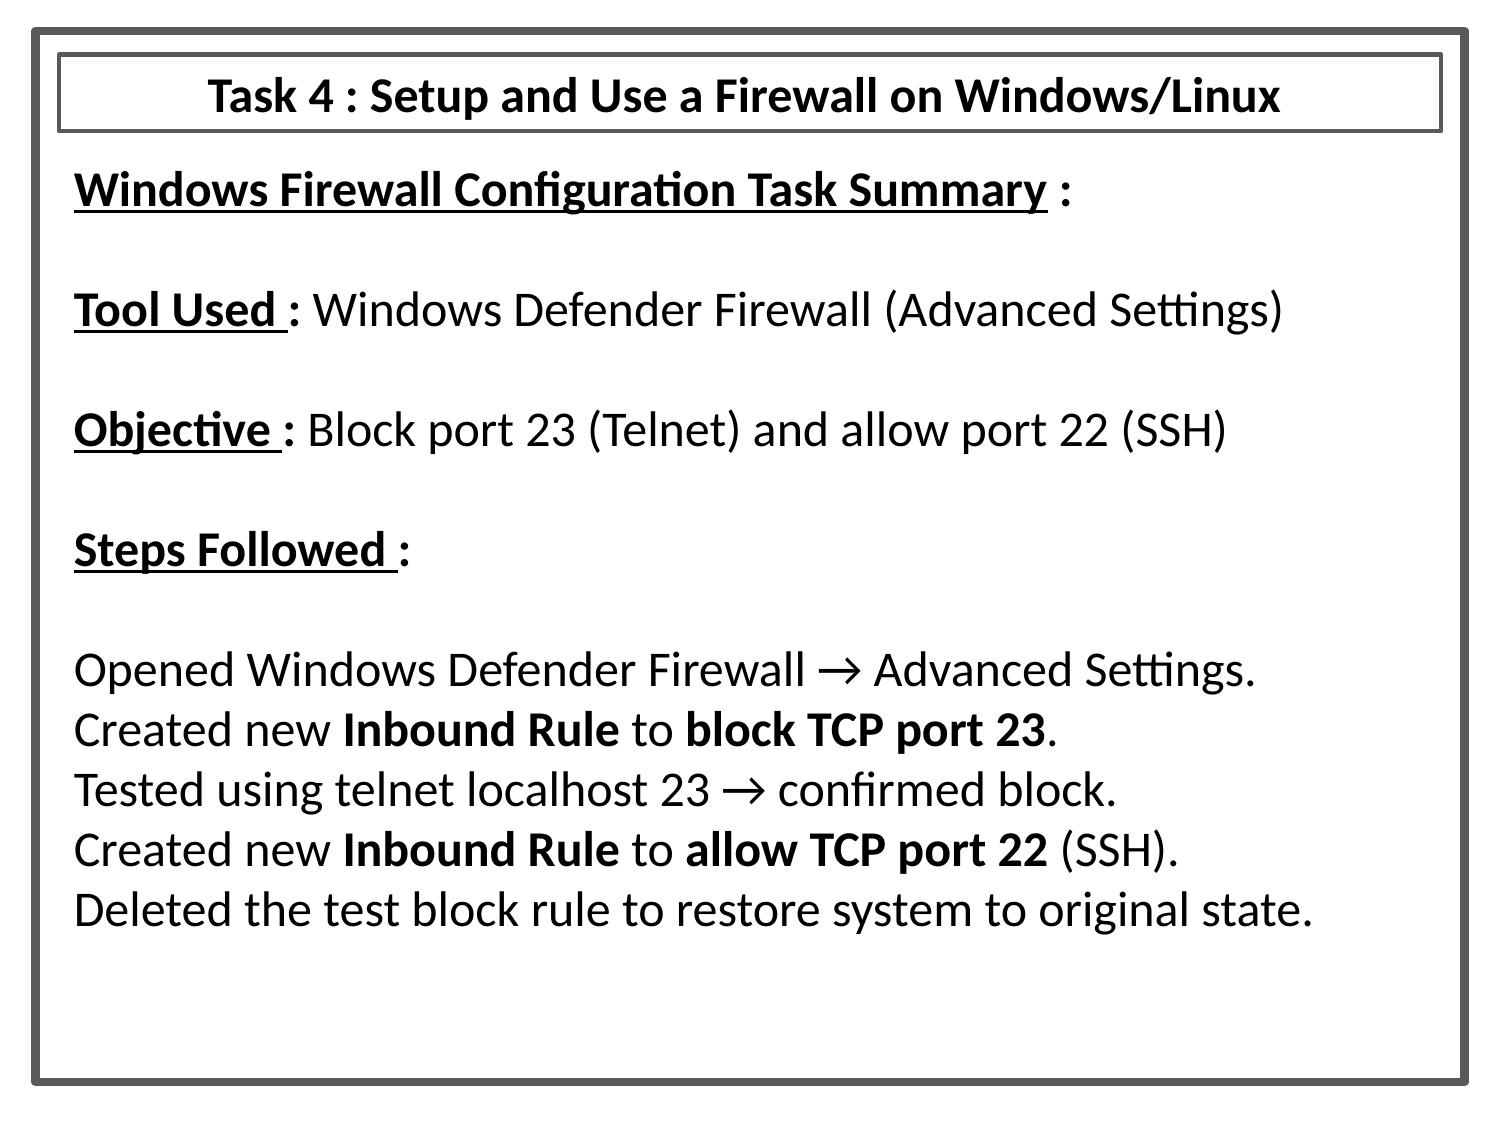

# Task 4 : Setup and Use a Firewall on Windows/Linux
Windows Firewall Configuration Task Summary :

Tool Used : Windows Defender Firewall (Advanced Settings)
Objective : Block port 23 (Telnet) and allow port 22 (SSH)

Steps Followed :

Opened Windows Defender Firewall → Advanced Settings.
Created new Inbound Rule to block TCP port 23.
Tested using telnet localhost 23 → confirmed block.
Created new Inbound Rule to allow TCP port 22 (SSH).
Deleted the test block rule to restore system to original state.